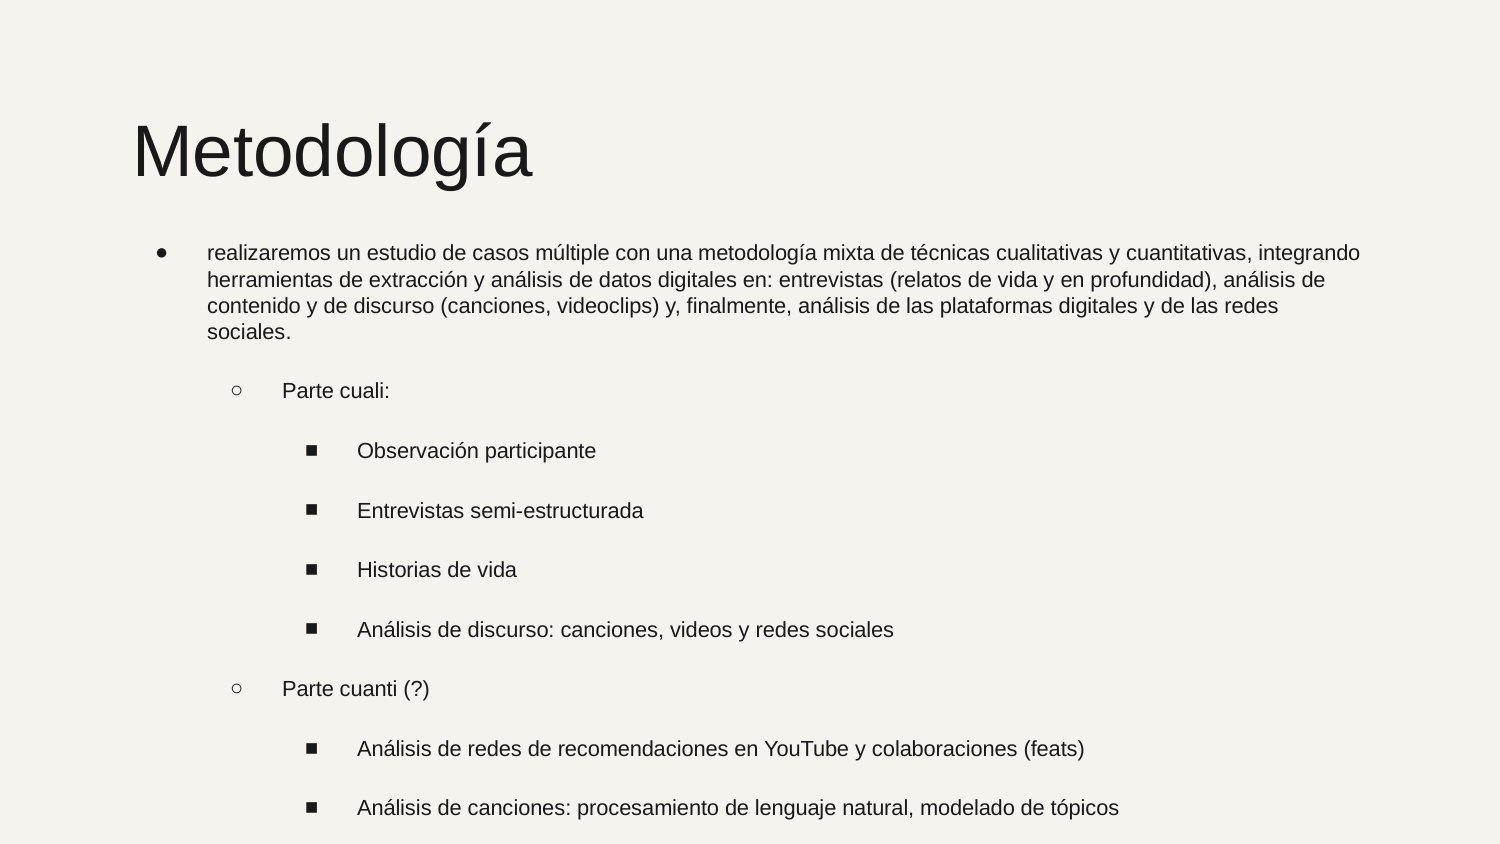

35
# Metodología

realizaremos un estudio de casos múltiple con una metodología mixta de técnicas cualitativas y cuantitativas, integrando herramientas de extracción y análisis de datos digitales en: entrevistas (relatos de vida y en profundidad), análisis de contenido y de discurso (canciones, videoclips) y, finalmente, análisis de las plataformas digitales y de las redes sociales.
Parte cuali:
Observación participante
Entrevistas semi-estructurada
Historias de vida
Análisis de discurso: canciones, videos y redes sociales
Parte cuanti (?)
Análisis de redes de recomendaciones en YouTube y colaboraciones (feats)
Análisis de canciones: procesamiento de lenguaje natural, modelado de tópicos